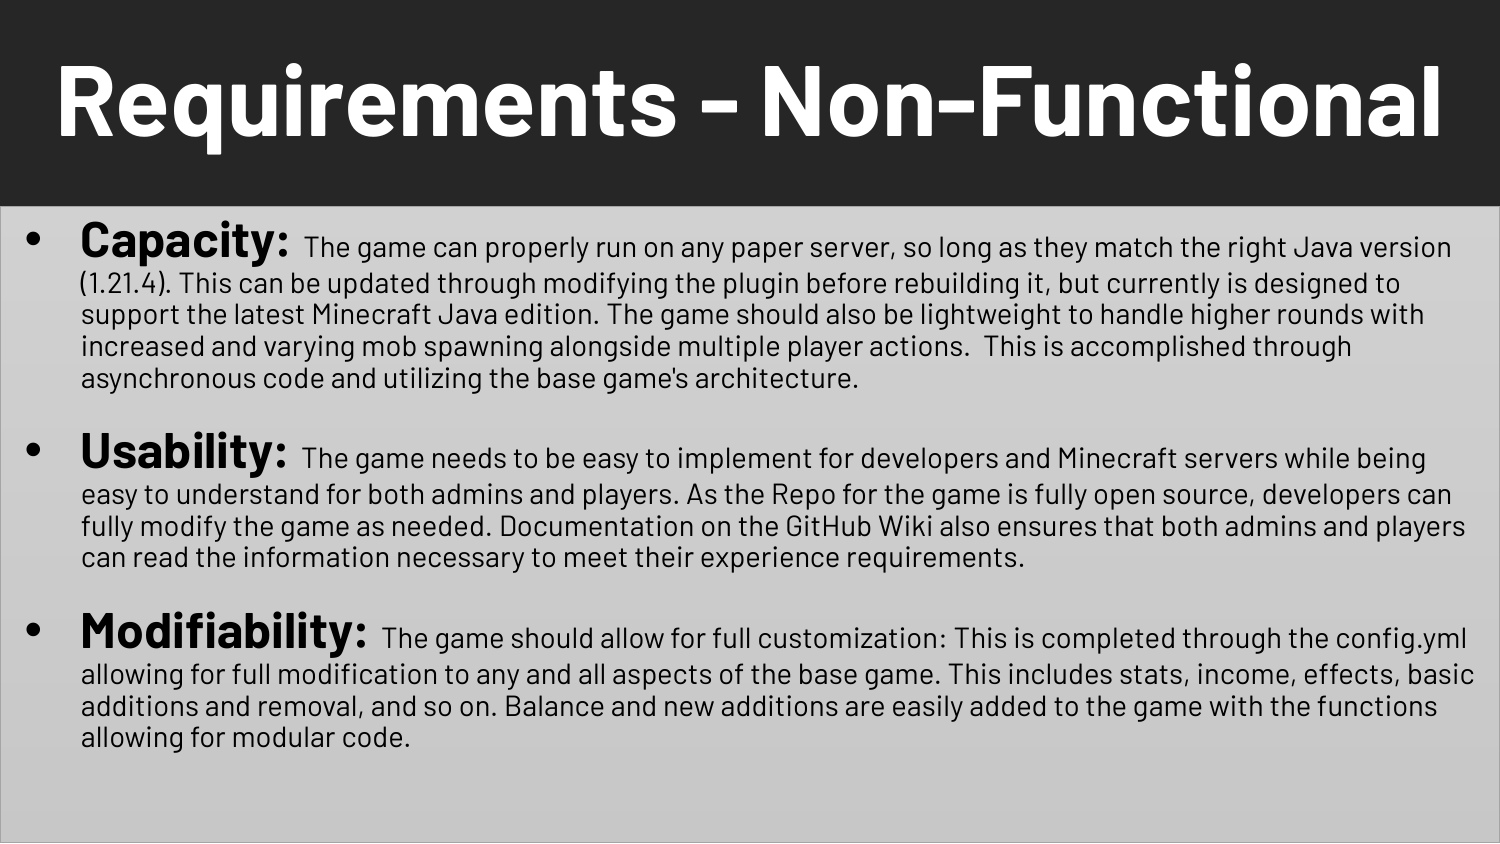

# Requirements - Non-Functional
Capacity: The game can properly run on any paper server, so long as they match the right Java version (1.21.4). This can be updated through modifying the plugin before rebuilding it, but currently is designed to support the latest Minecraft Java edition. The game should also be lightweight to handle higher rounds with increased and varying mob spawning alongside multiple player actions.  This is accomplished through asynchronous code and utilizing the base game's architecture.
Usability: The game needs to be easy to implement for developers and Minecraft servers while being easy to understand for both admins and players. As the Repo for the game is fully open source, developers can fully modify the game as needed. Documentation on the GitHub Wiki also ensures that both admins and players can read the information necessary to meet their experience requirements.
Modifiability: The game should allow for full customization: This is completed through the config.yml allowing for full modification to any and all aspects of the base game. This includes stats, income, effects, basic additions and removal, and so on. Balance and new additions are easily added to the game with the functions allowing for modular code.